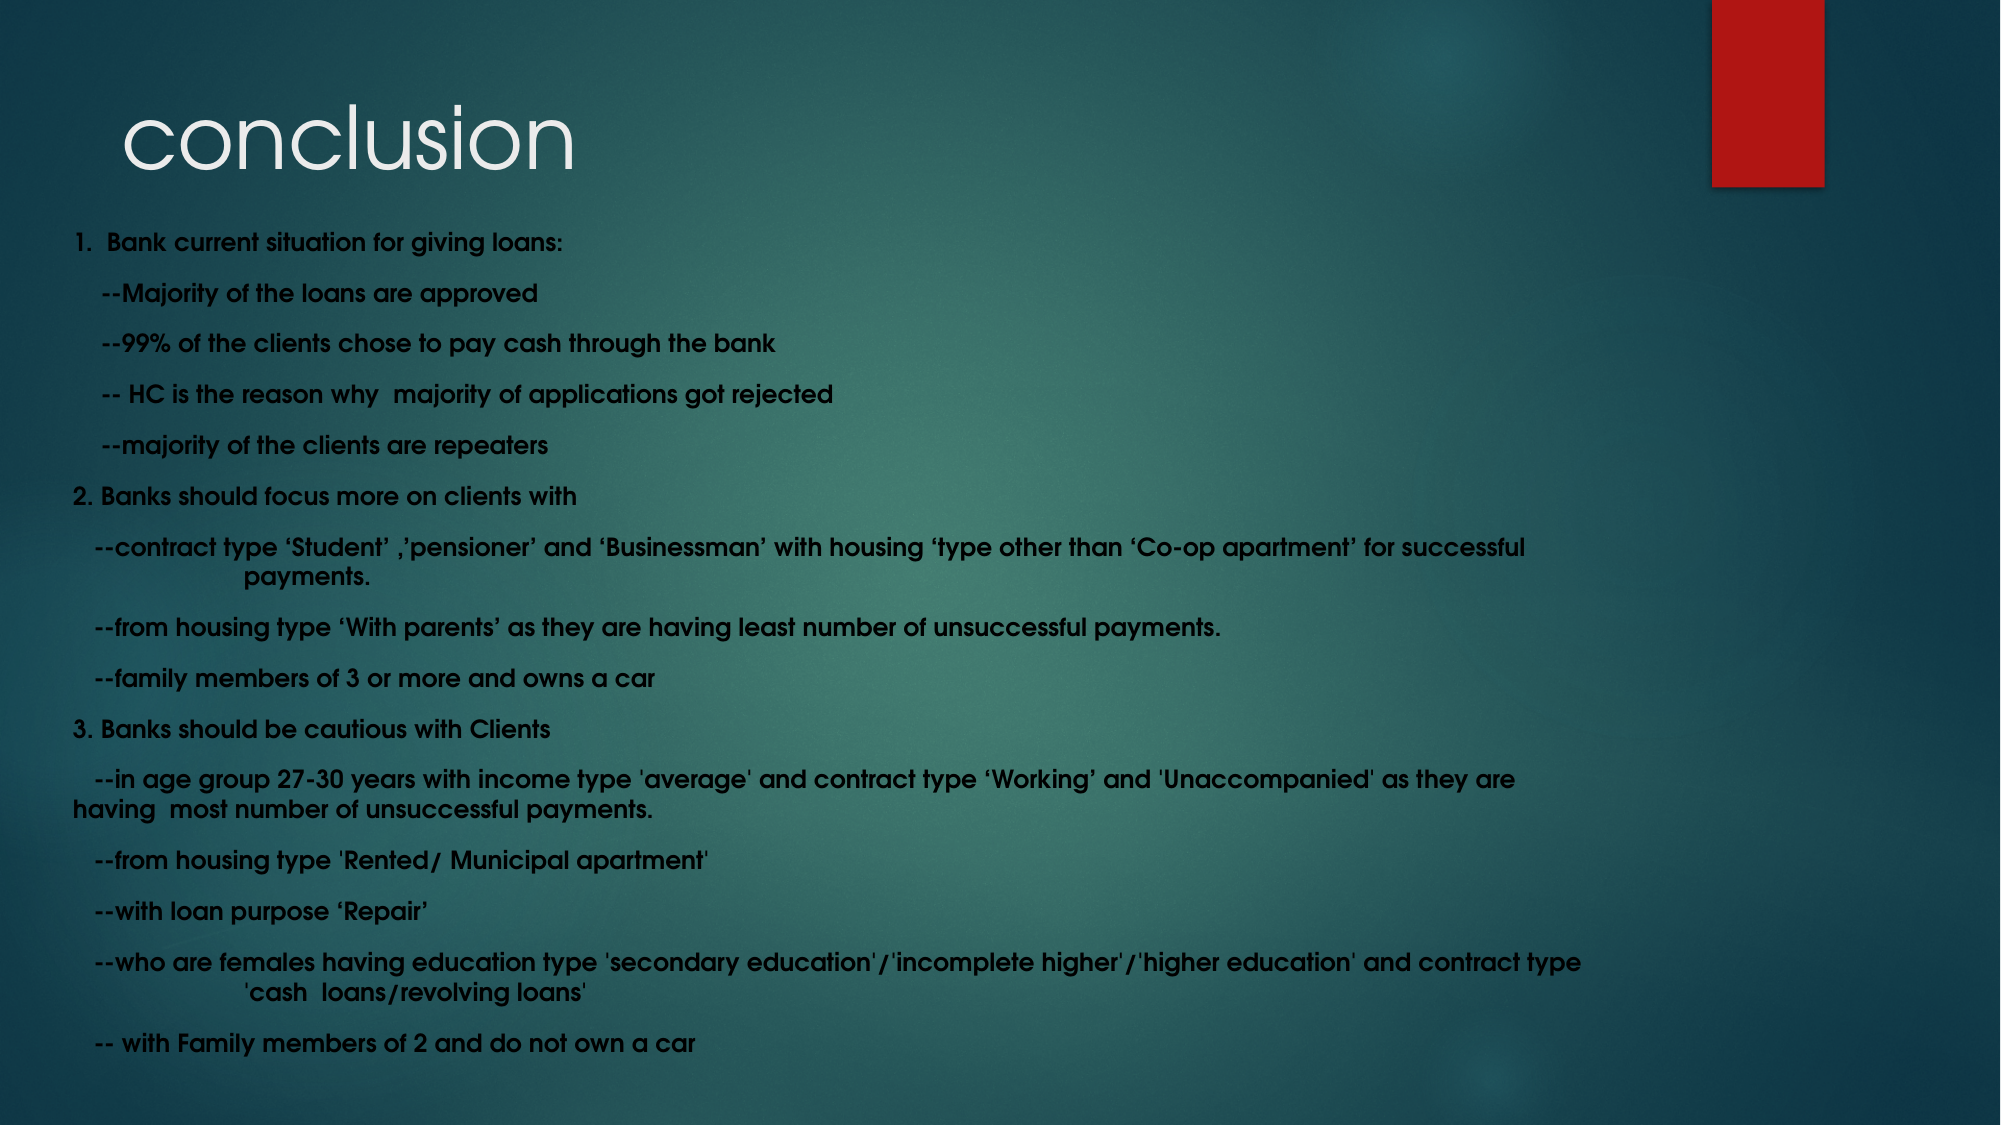

# conclusion
1.  Bank current situation for giving loans:
    --Majority of the loans are approved
    --99% of the clients chose to pay cash through the bank
    -- HC is the reason why  majority of applications got rejected
    --majority of the clients are repeaters
2. Banks should focus more on clients with
   --contract type ‘Student’ ,’pensioner’ and ‘Businessman’ with housing ‘type other than ‘Co-op apartment’ for successful                 	   payments.
   --from housing type ‘With parents’ as they are having least number of unsuccessful payments.
   --family members of 3 or more and owns a car
3. Banks should be cautious with Clients
   --in age group 27-30 years with income type 'average' and contract type ‘Working’ and 'Unaccompanied' as they are 	    having  most number of unsuccessful payments.
   --from housing type 'Rented/ Municipal apartment'
   --with loan purpose ‘Repair’
   --who are females having education type 'secondary education'/'incomplete higher'/'higher education' and contract type     	   'cash  loans/revolving loans'
   -- with Family members of 2 and do not own a car